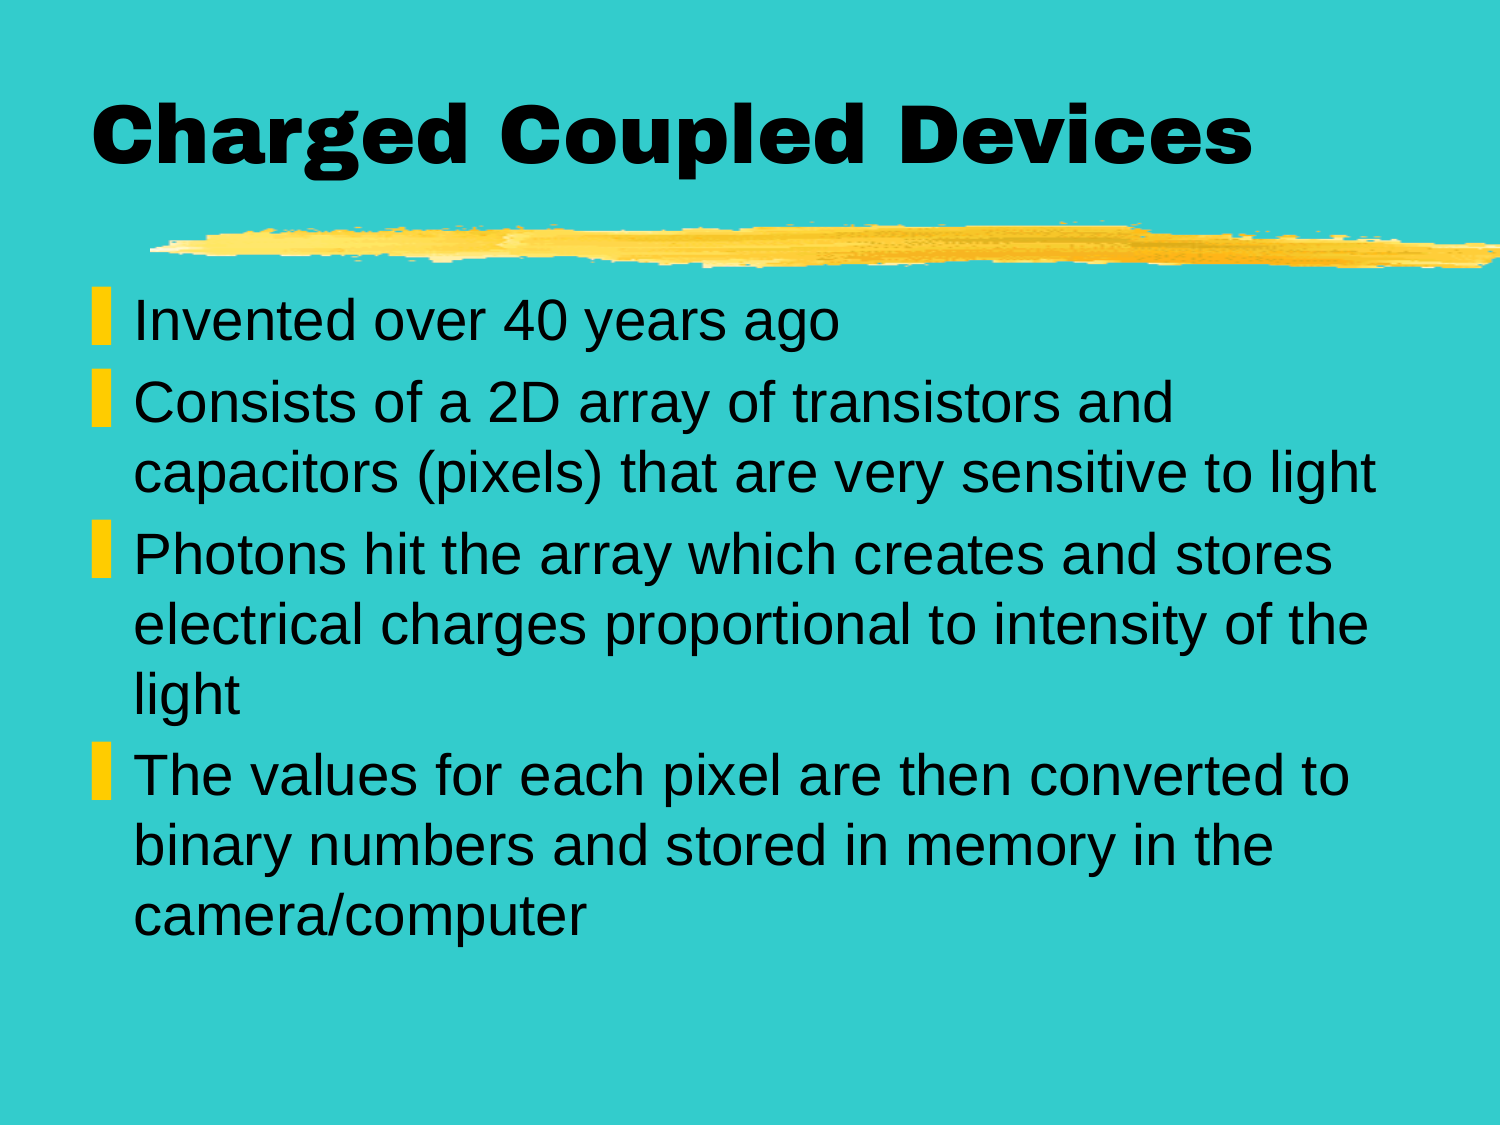

# Charged Coupled Devices
Invented over 40 years ago
Consists of a 2D array of transistors and capacitors (pixels) that are very sensitive to light
Photons hit the array which creates and stores electrical charges proportional to intensity of the light
The values for each pixel are then converted to binary numbers and stored in memory in the camera/computer